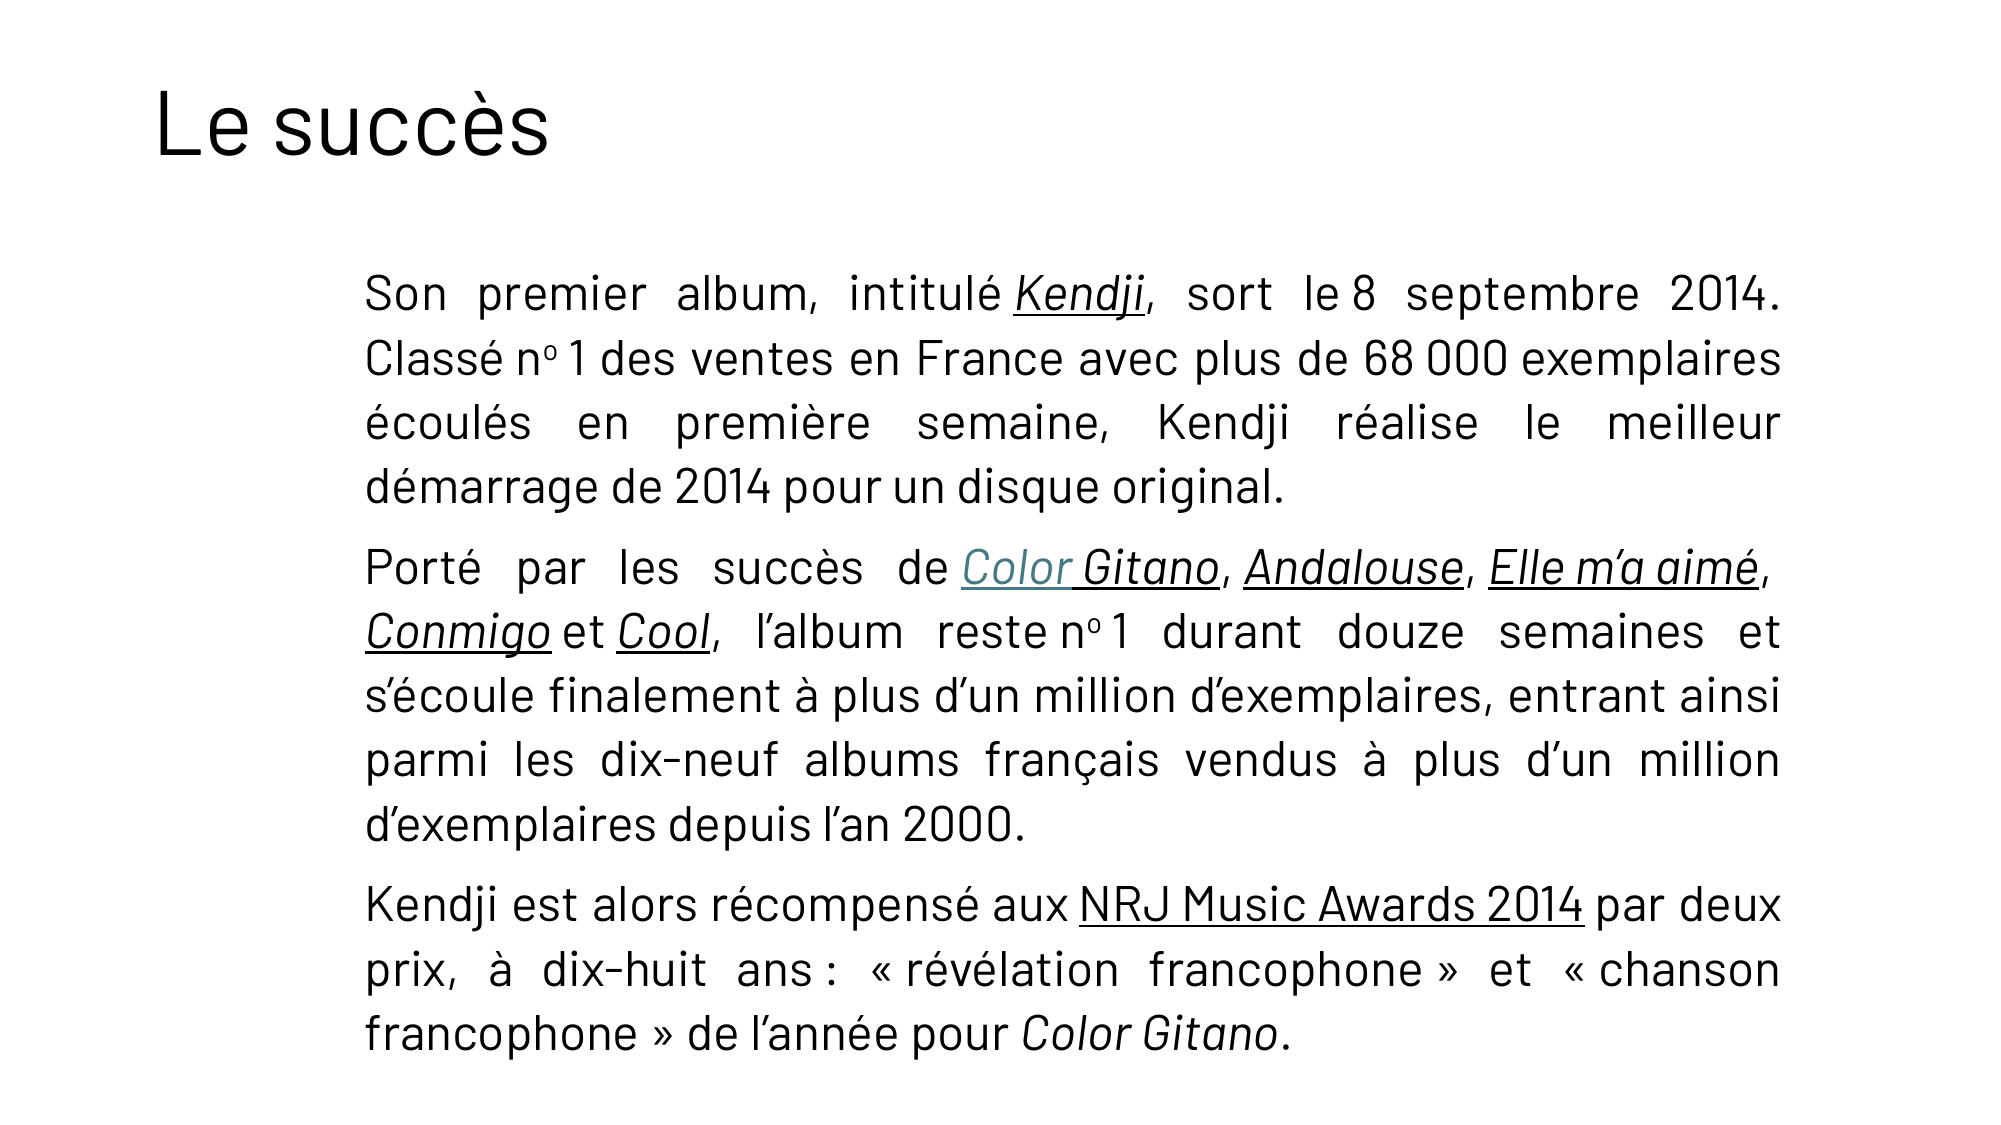

# Le succès
Son premier album, intitulé Kendji, sort le 8 septembre 2014. Classé no 1 des ventes en France avec plus de 68 000 exemplaires écoulés en première semaine, Kendji réalise le meilleur démarrage de 2014 pour un disque original.
Porté par les succès de Color Gitano, Andalouse, Elle m’a aimé, Conmigo et Cool, l’album reste no 1 durant douze semaines et s’écoule finalement à plus d’un million d’exemplaires, entrant ainsi parmi les dix-neuf albums français vendus à plus d’un million d’exemplaires depuis l’an 2000.
Kendji est alors récompensé aux NRJ Music Awards 2014 par deux prix, à dix-huit ans : « révélation francophone » et « chanson francophone » de l’année pour Color Gitano.